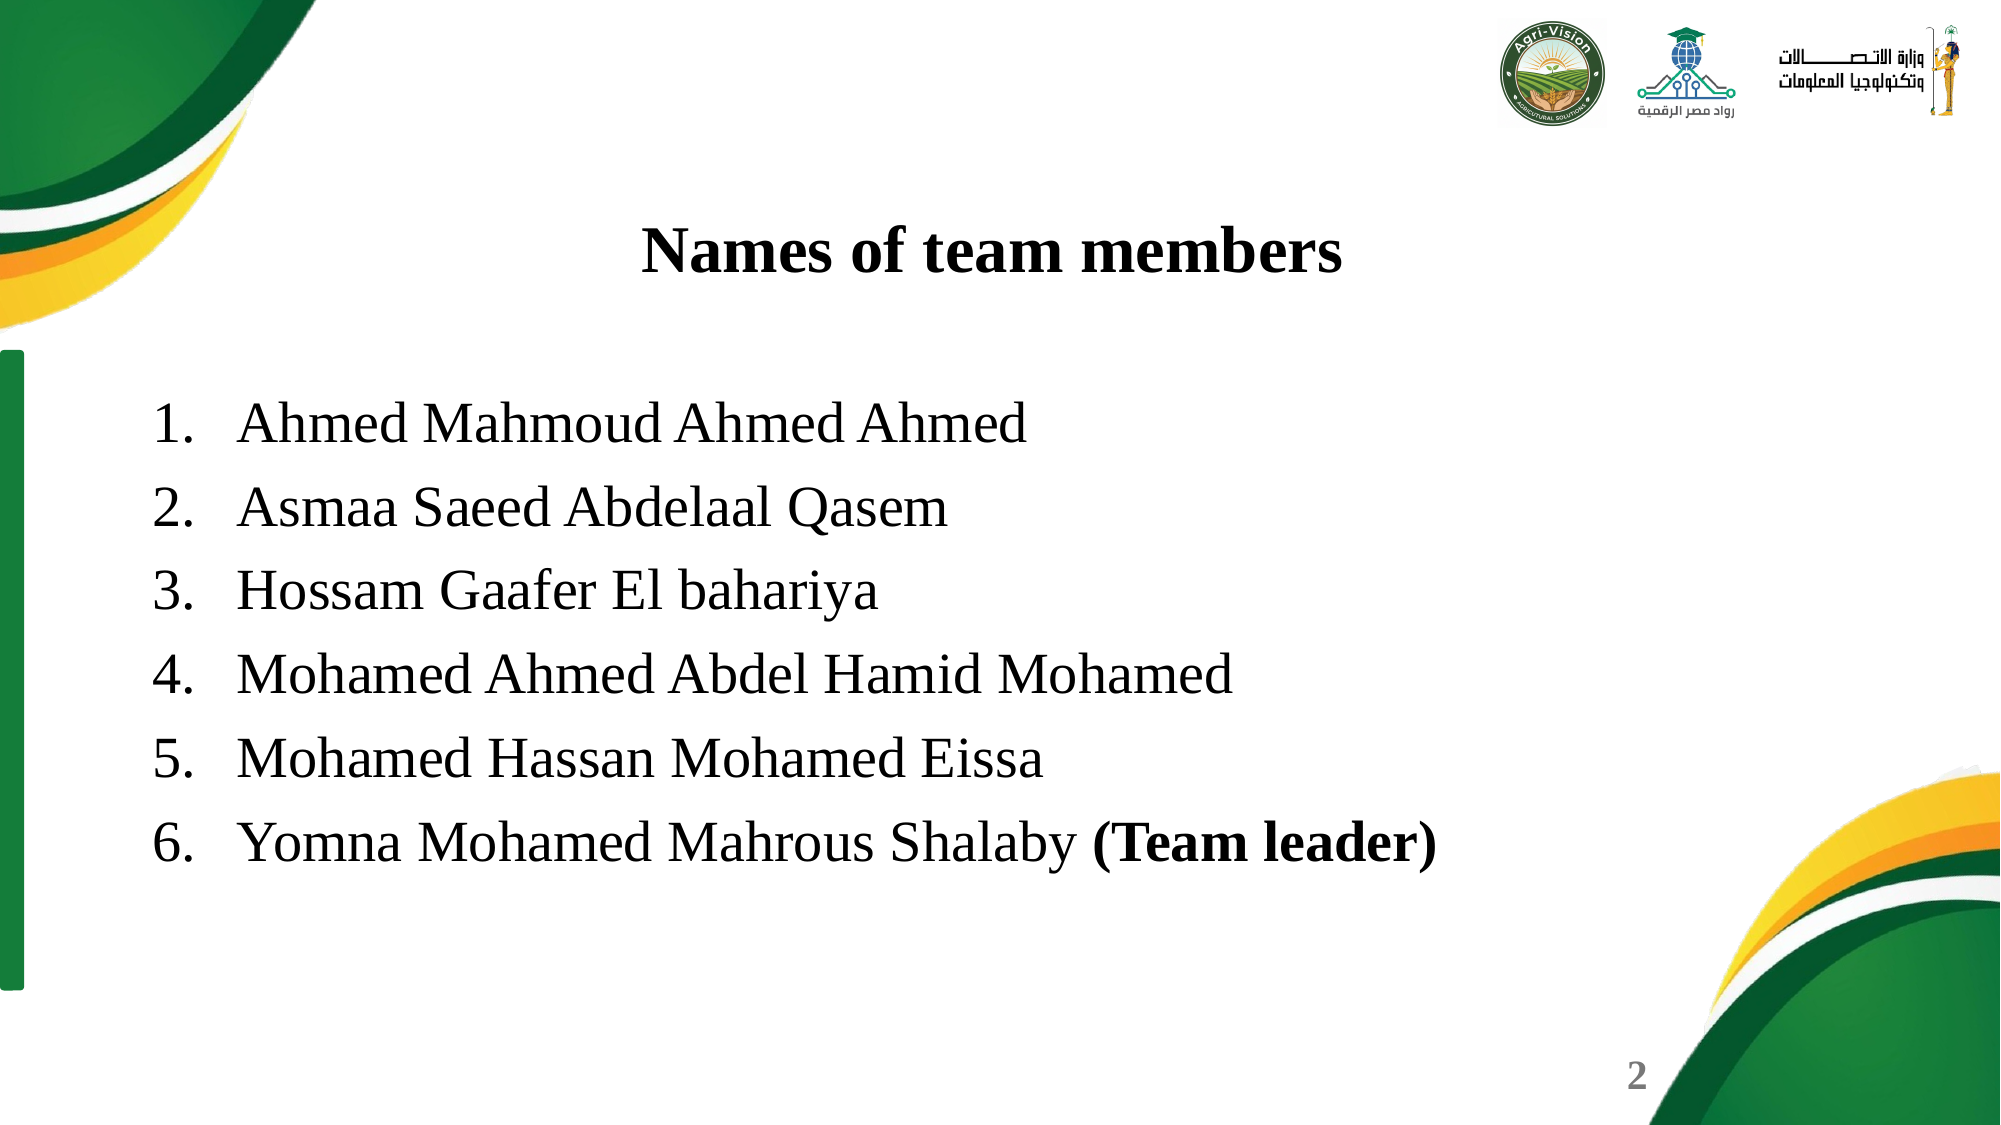

Names of team members

Ahmed Mahmoud Ahmed Ahmed
Asmaa Saeed Abdelaal Qasem
Hossam Gaafer El bahariya
Mohamed Ahmed Abdel Hamid Mohamed
Mohamed Hassan Mohamed Eissa
Yomna Mohamed Mahrous Shalaby (Team leader)

2